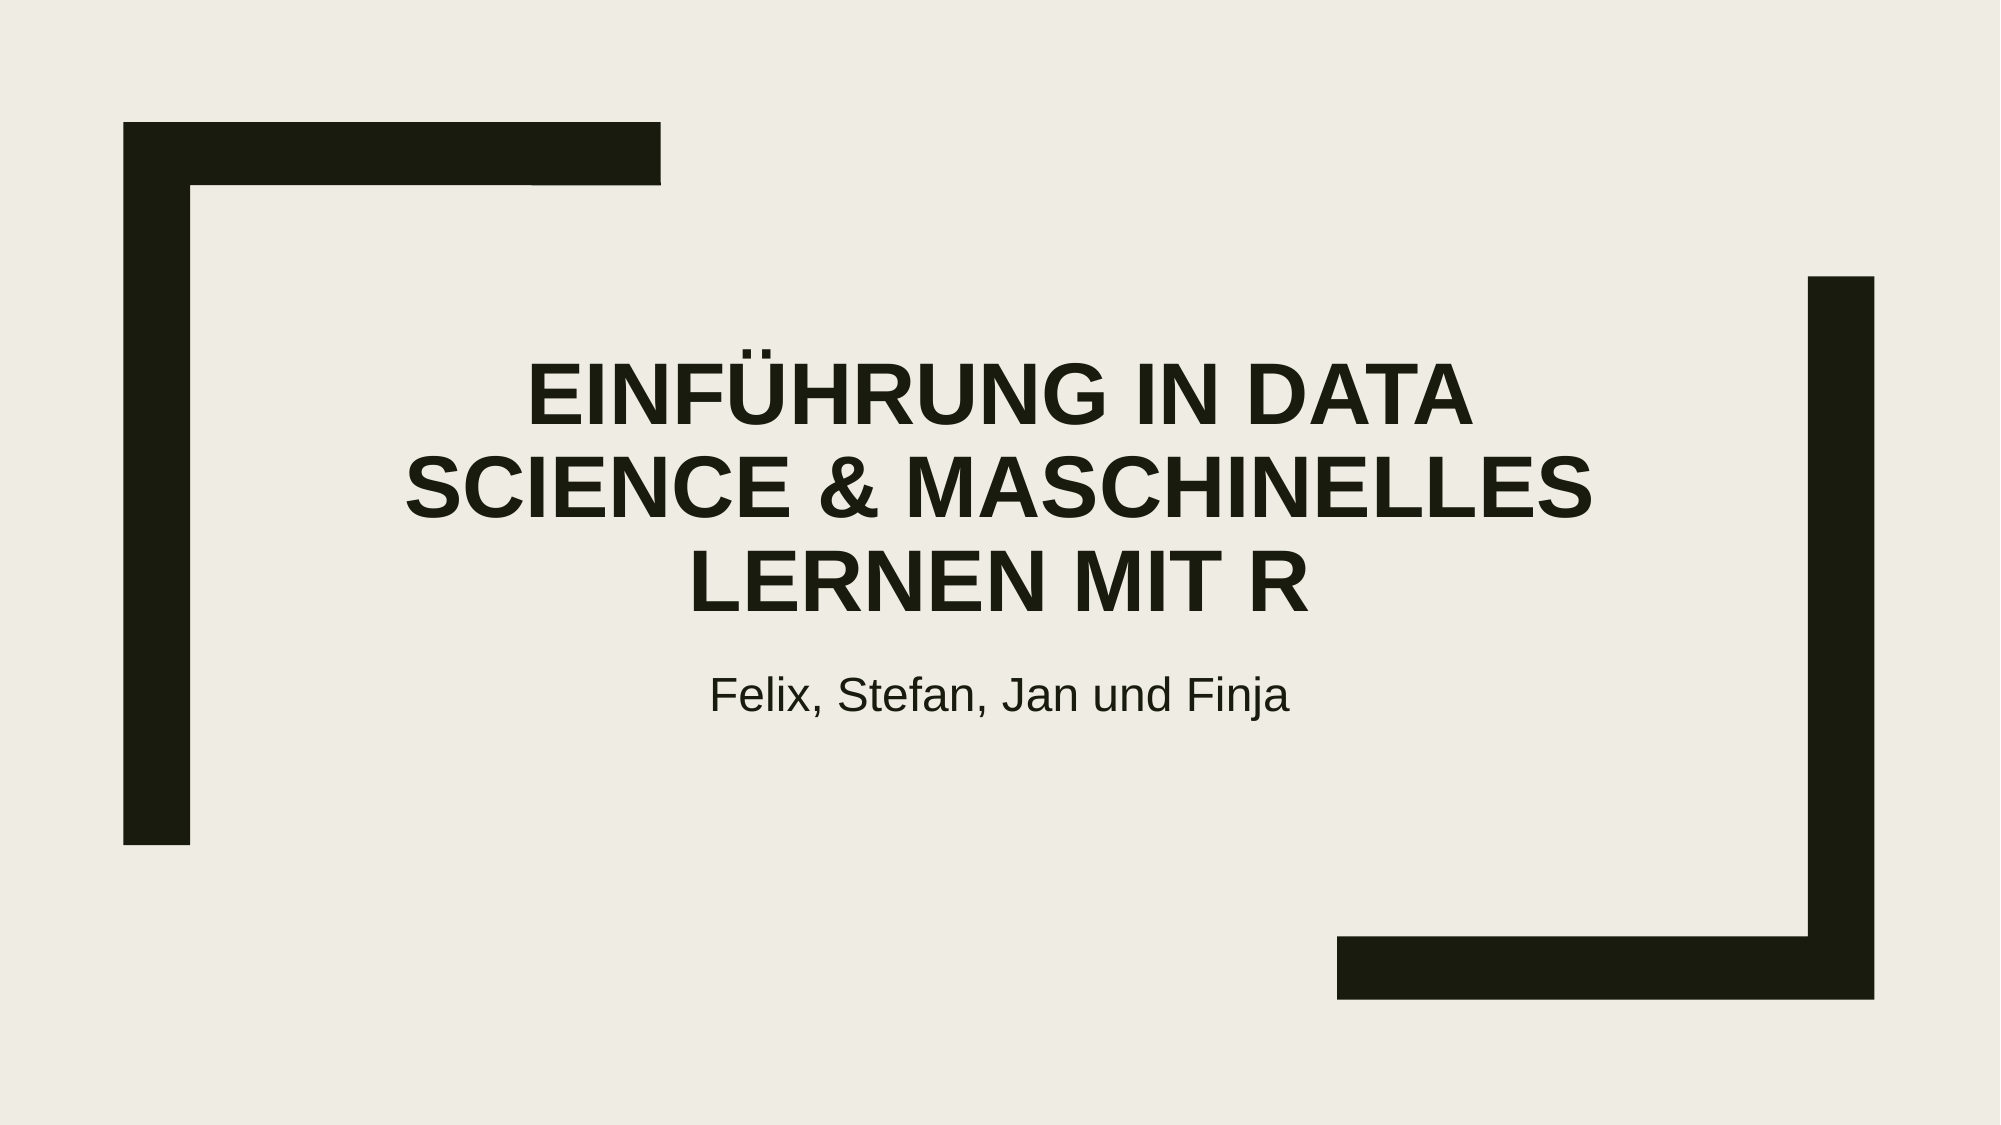

# Einführung in Data Science & maschinelles Lernen mit R
Felix, Stefan, Jan und Finja